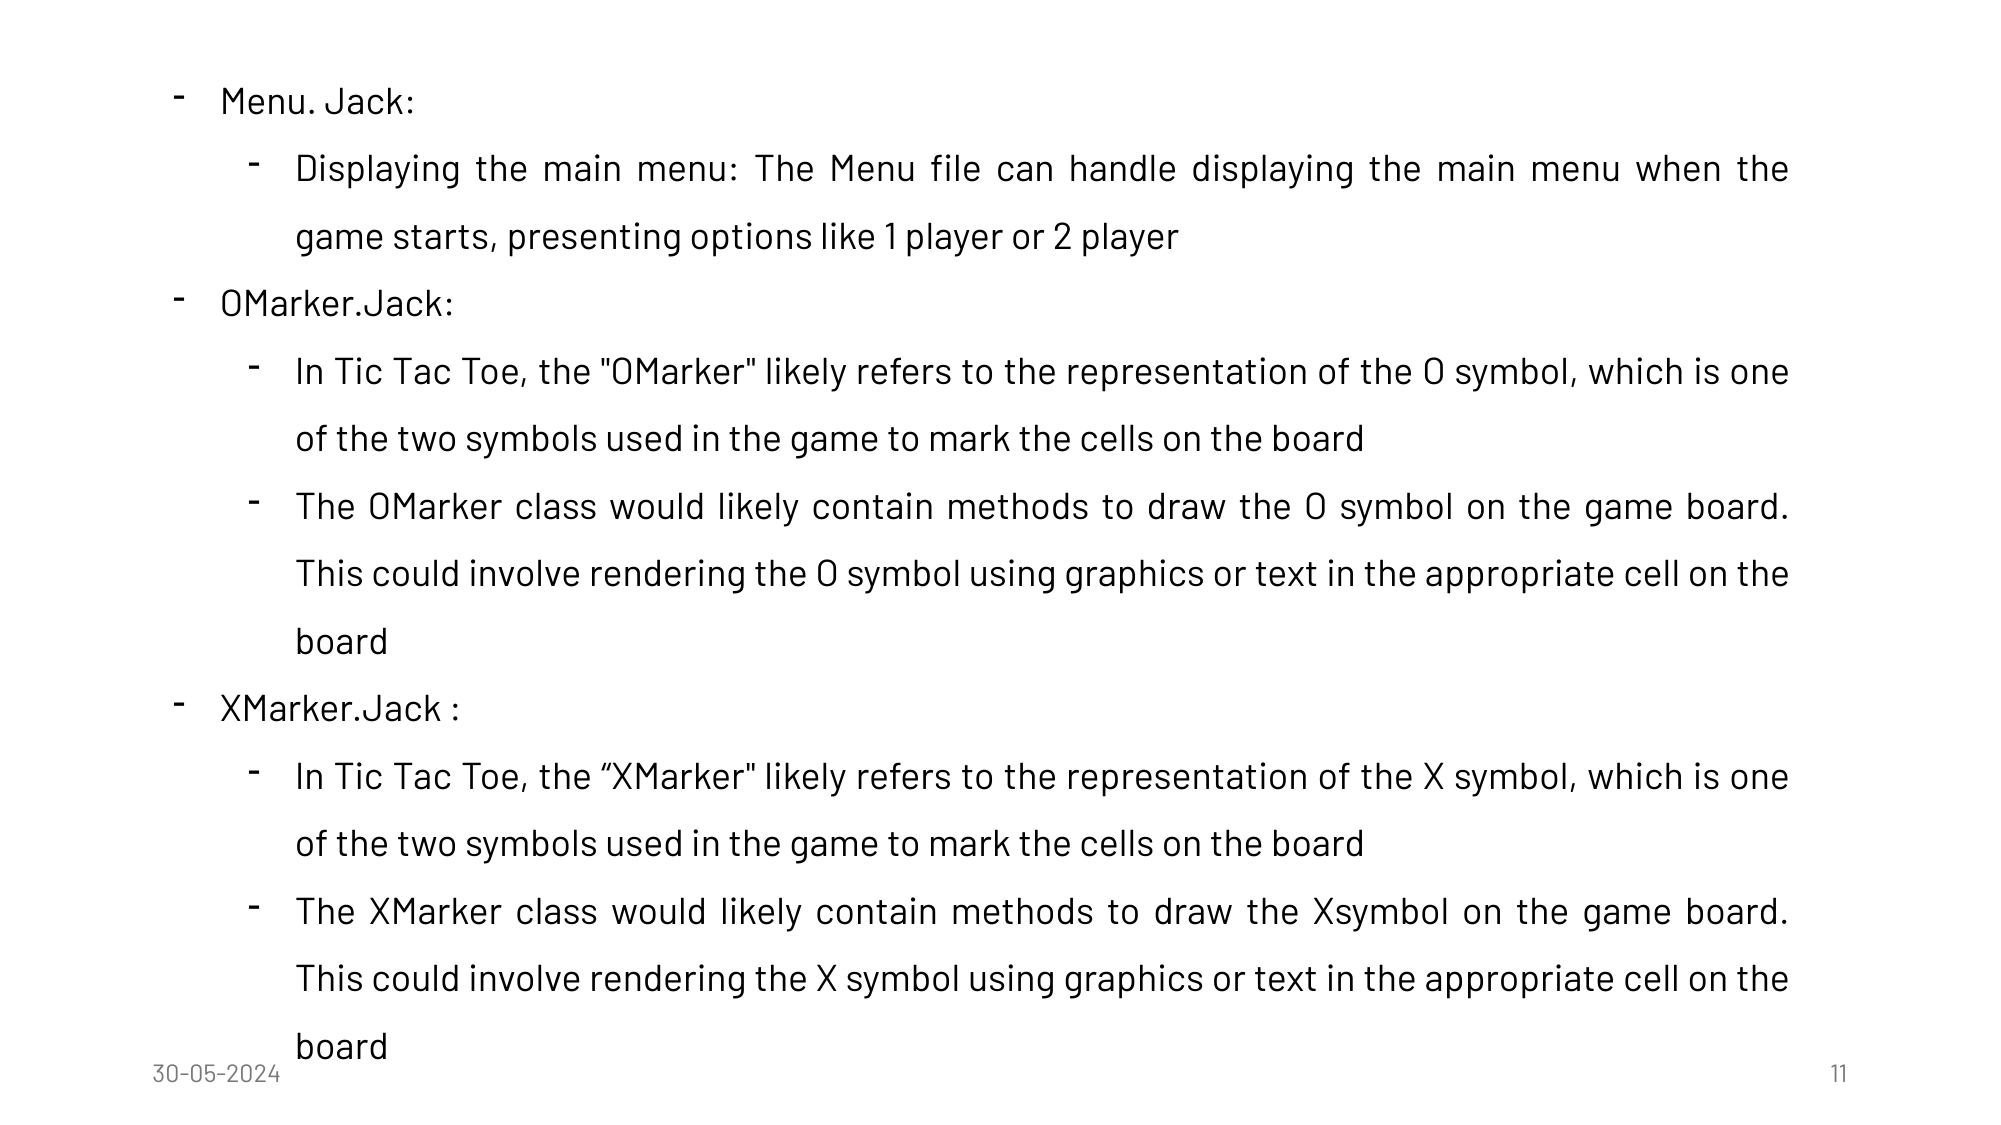

Menu. Jack:
Displaying the main menu: The Menu file can handle displaying the main menu when the game starts, presenting options like 1 player or 2 player
OMarker.Jack:
In Tic Tac Toe, the "OMarker" likely refers to the representation of the O symbol, which is one of the two symbols used in the game to mark the cells on the board
The OMarker class would likely contain methods to draw the O symbol on the game board. This could involve rendering the O symbol using graphics or text in the appropriate cell on the board
XMarker.Jack :
In Tic Tac Toe, the “XMarker" likely refers to the representation of the X symbol, which is one of the two symbols used in the game to mark the cells on the board
The XMarker class would likely contain methods to draw the Xsymbol on the game board. This could involve rendering the X symbol using graphics or text in the appropriate cell on the board
30-05-2024
11